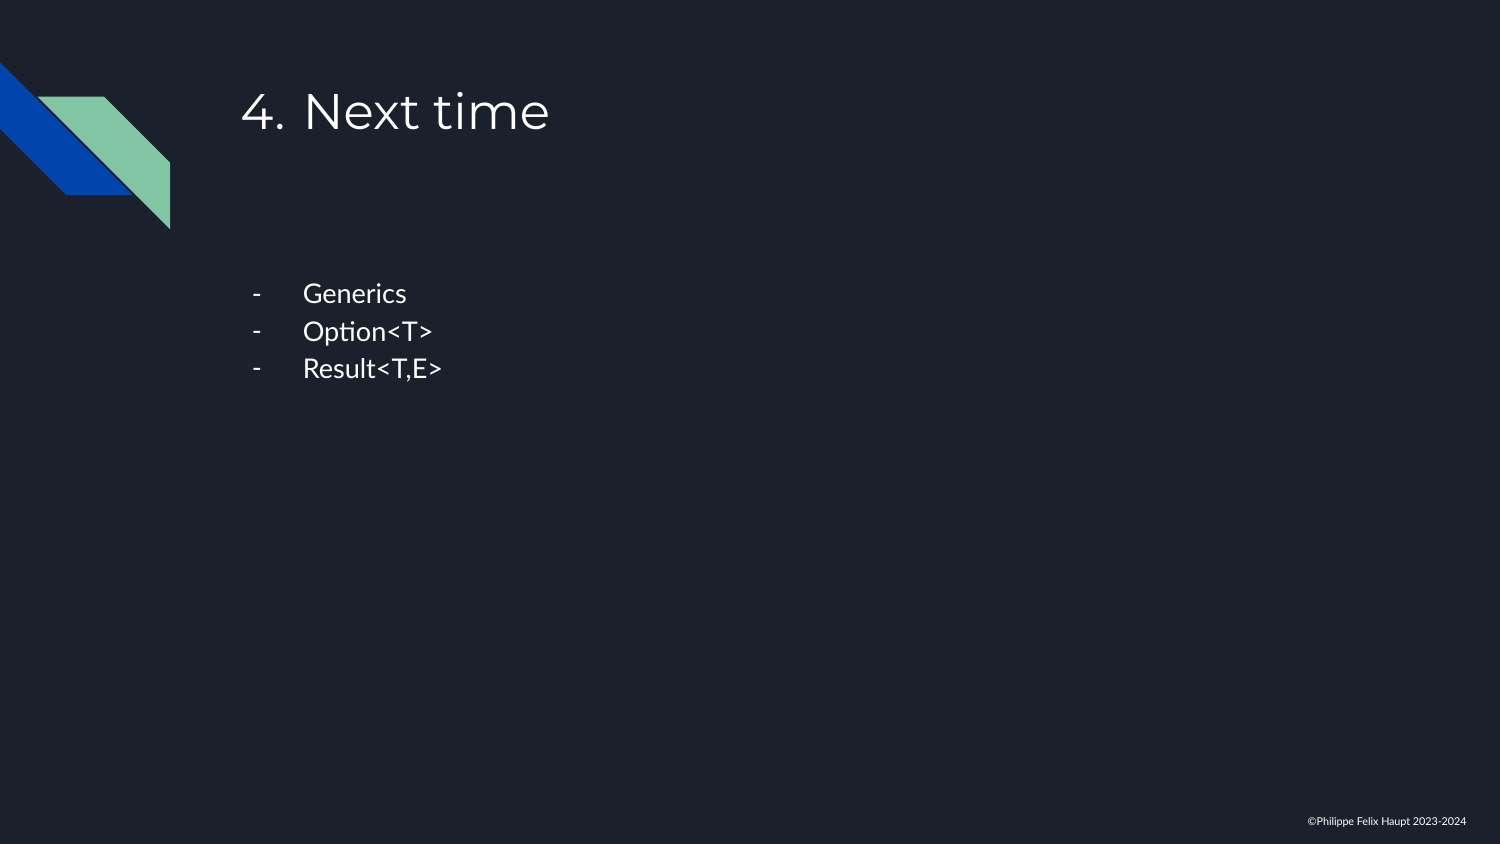

# Next time
Generics
Option<T>
Result<T,E>
©Philippe Felix Haupt 2023-2024